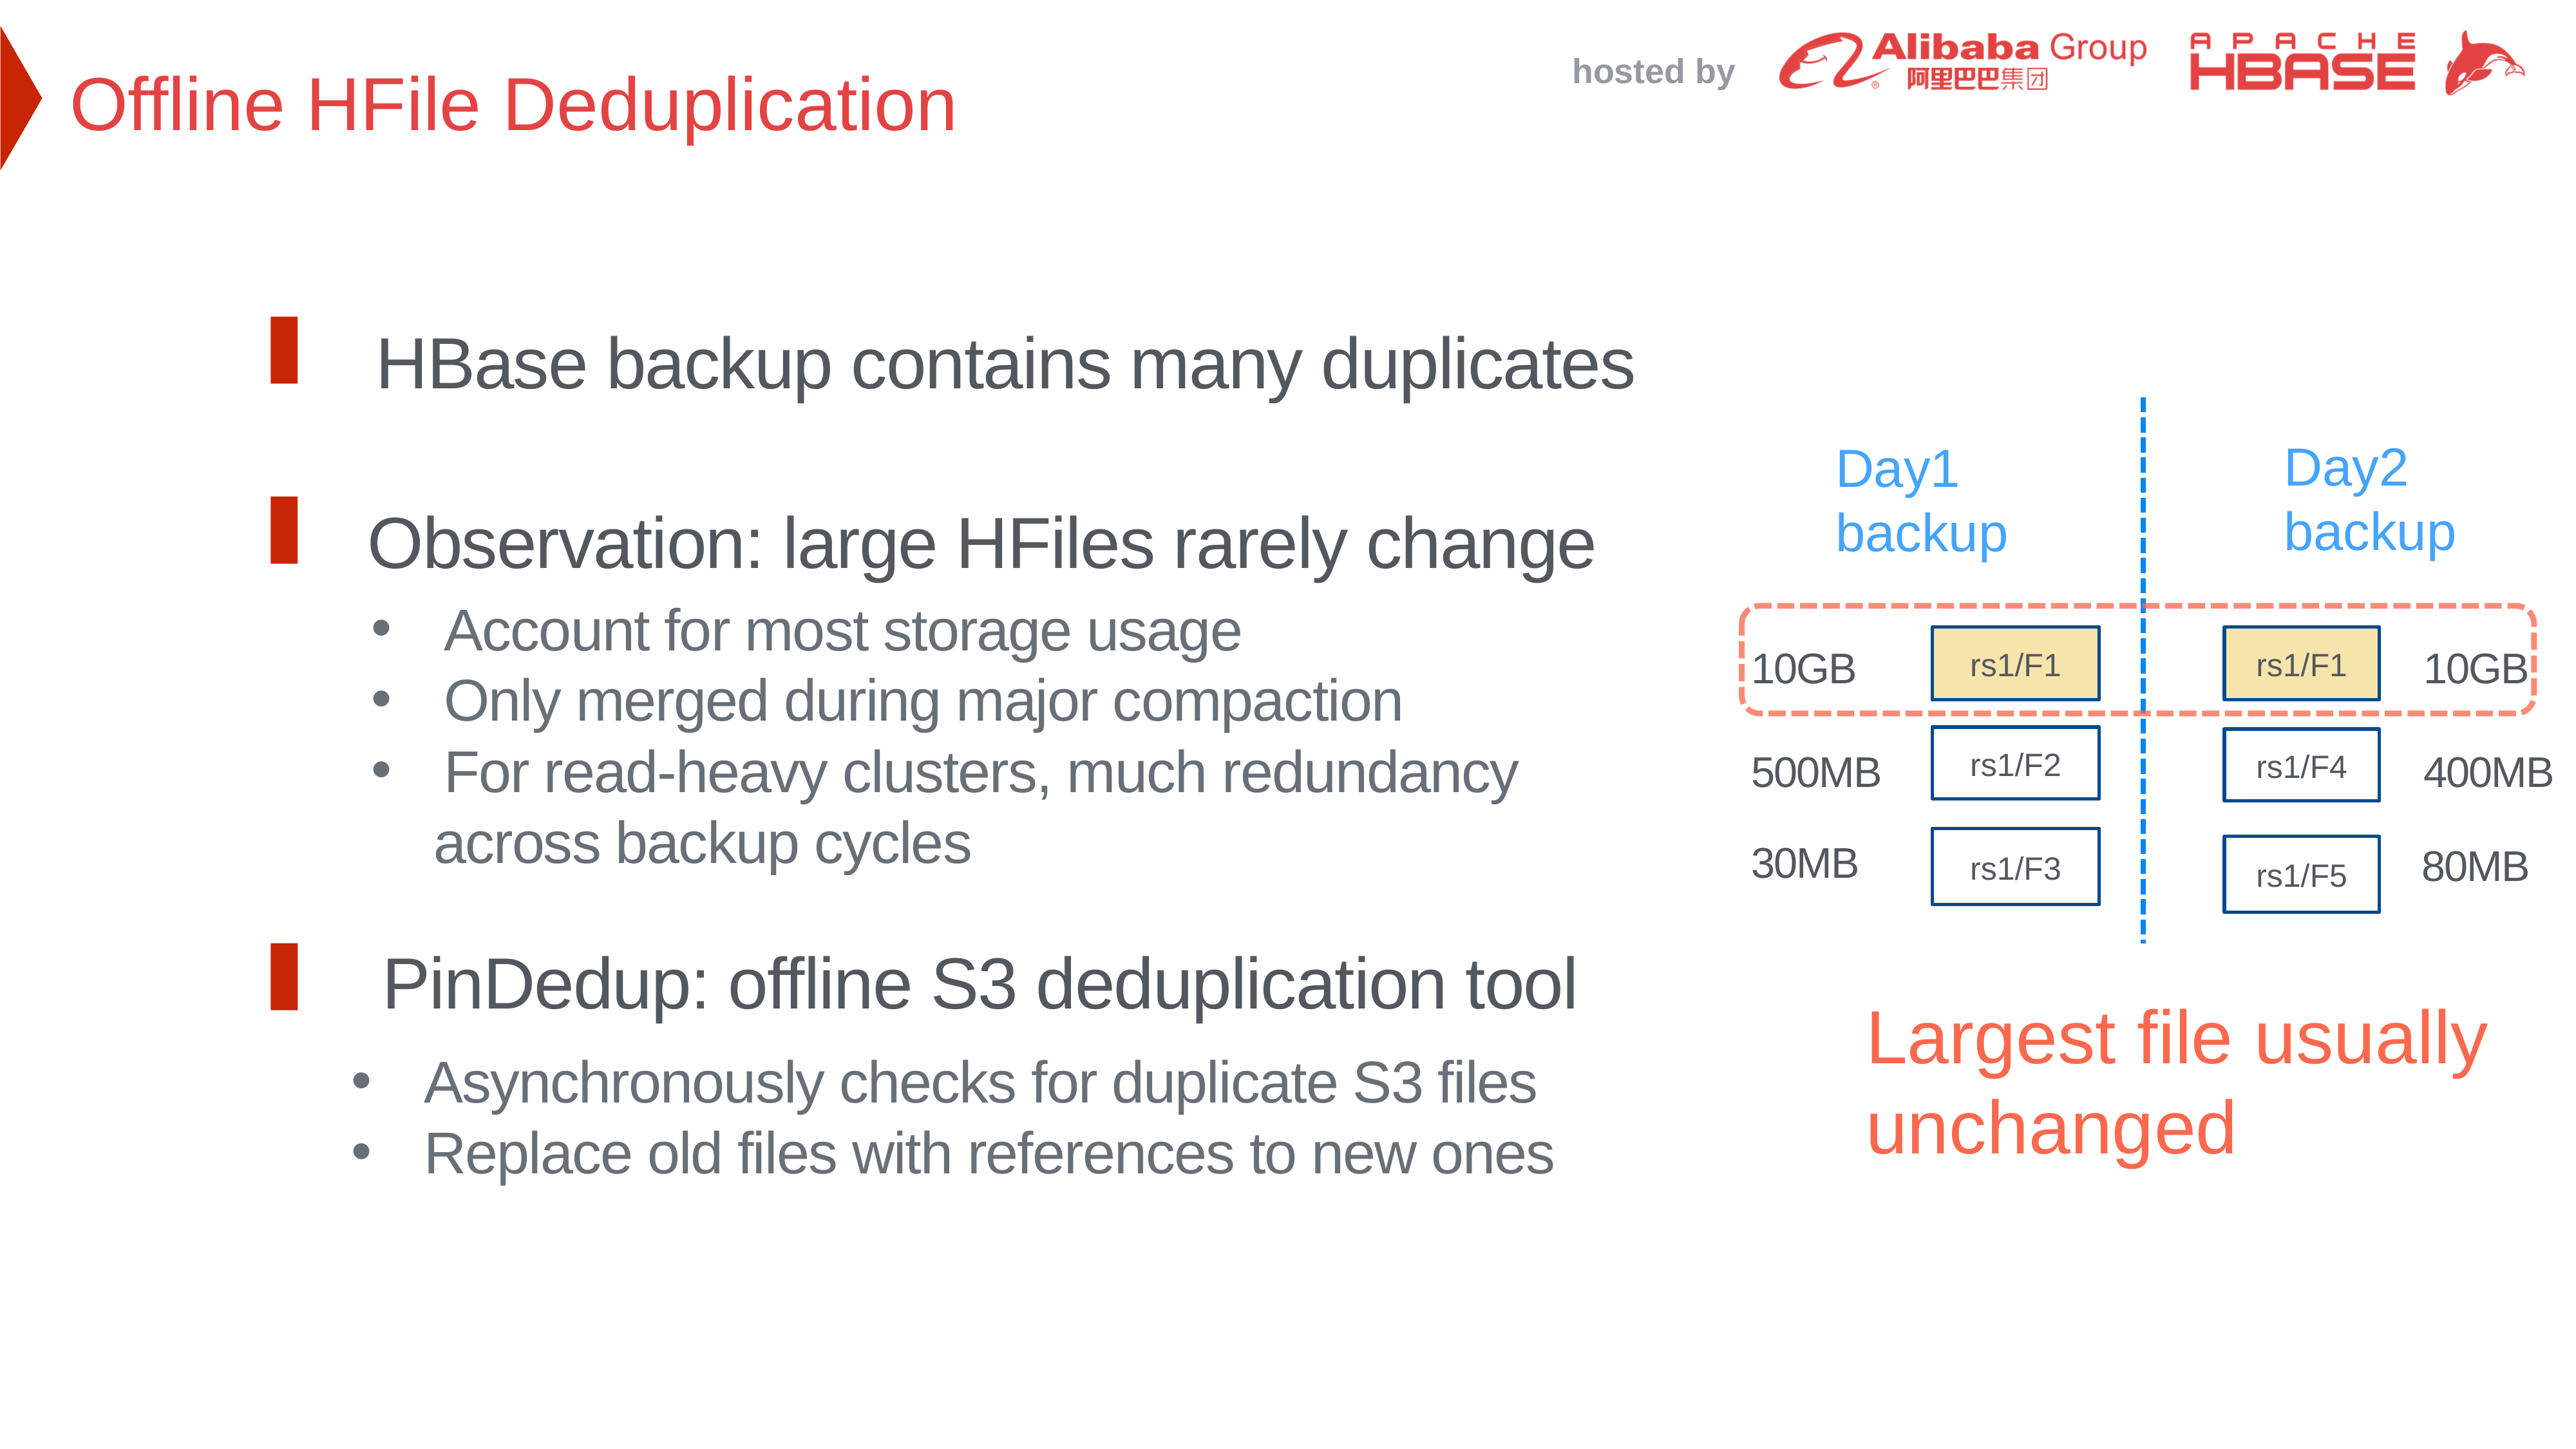

Offline HFile Deduplication
HBase backup contains many duplicates

Day2 backup
Day1 backup
rs1/F1
rs1/F1
10GB
10GB
rs1/F2
rs1/F4
500MB
400MB
rs1/F3
30MB
rs1/F5
80MB
Observation: large HFiles rarely change

Account for most storage usage
Only merged during major compaction
For read-heavy clusters, much redundancy
    across backup cycles

Largest file usually
unchanged
PinDedup: offline S3 deduplication tool

Asynchronously checks for duplicate S3 files
Replace old files with references to new ones